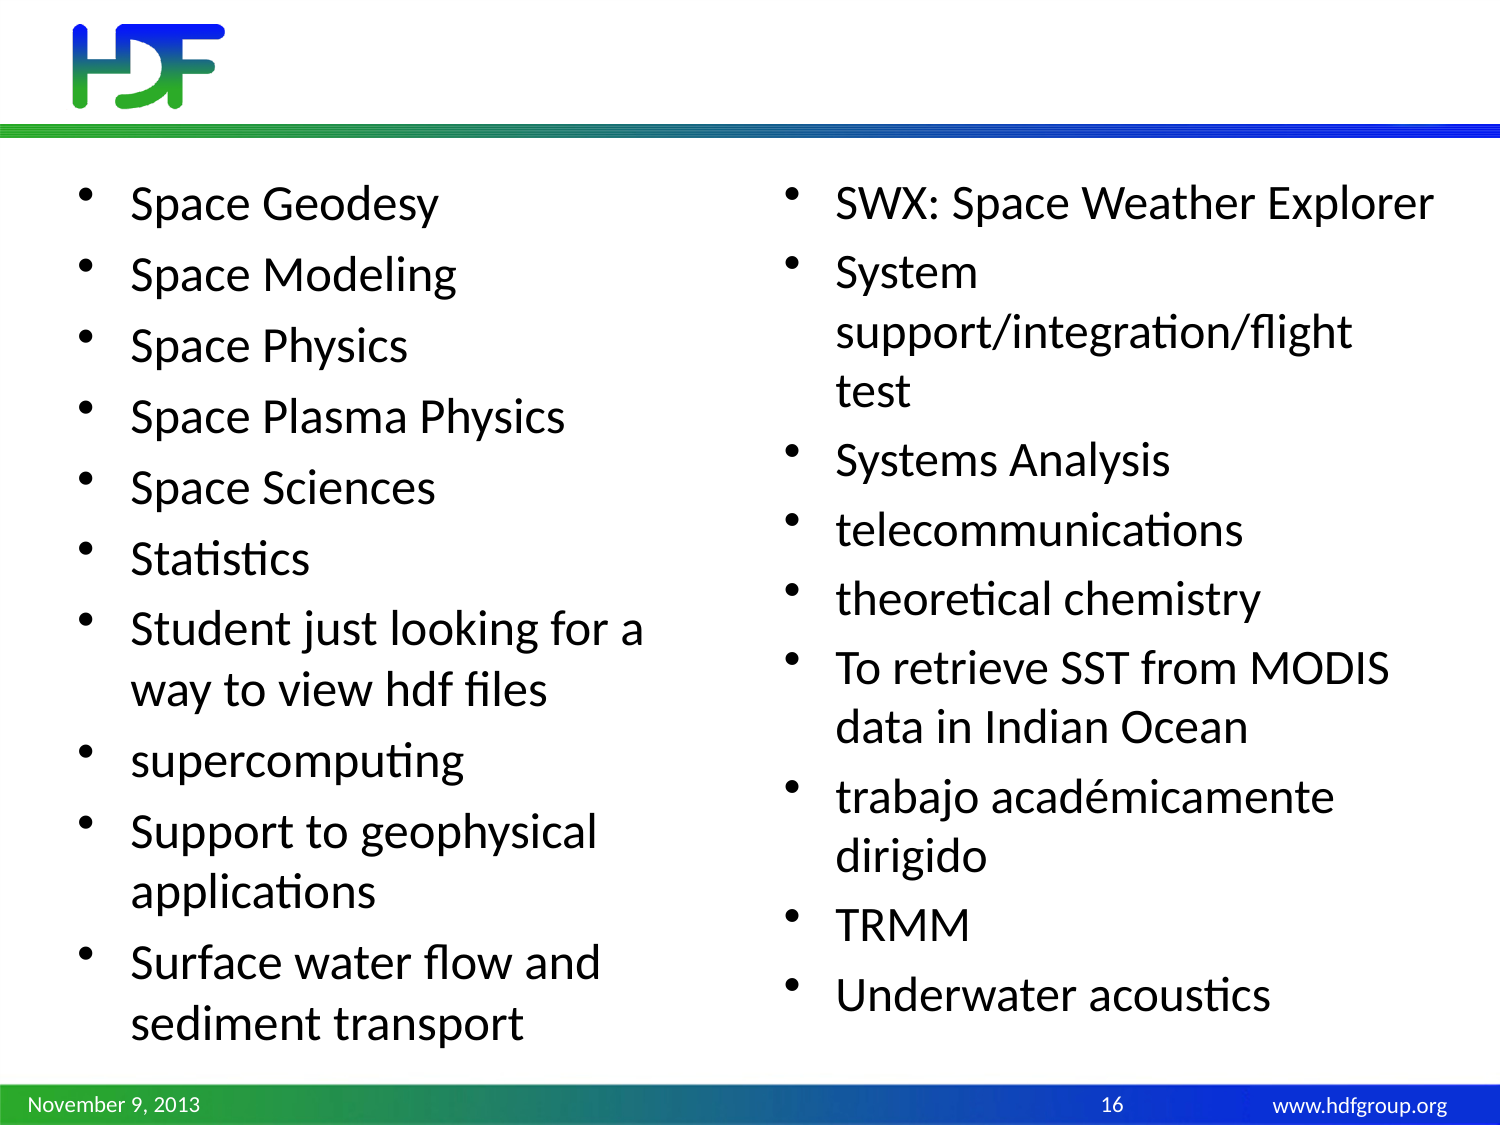

#
Space Geodesy
Space Modeling
Space Physics
Space Plasma Physics
Space Sciences
Statistics
Student just looking for a way to view hdf files
supercomputing
Support to geophysical applications
Surface water flow and sediment transport

SWX: Space Weather Explorer
System support/integration/flight test
Systems Analysis
telecommunications
theoretical chemistry
To retrieve SST from MODIS data in Indian Ocean
trabajo académicamente dirigido
TRMM
Underwater acoustics

November 9, 2013
16